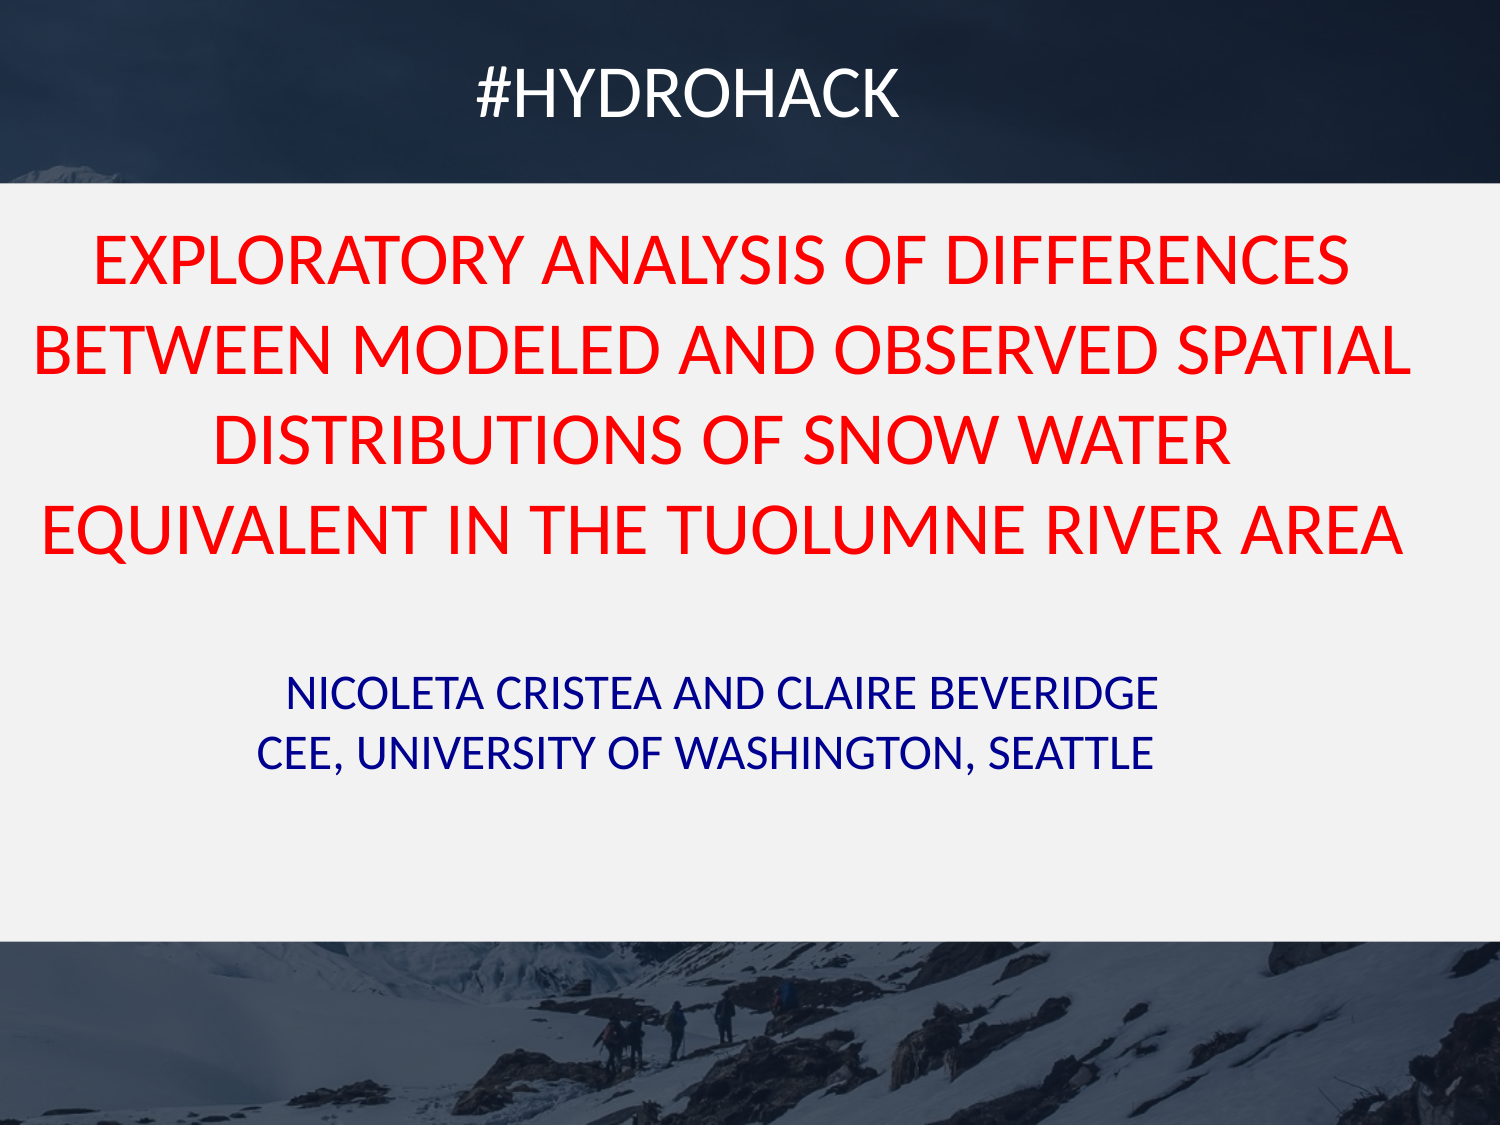

#hydrohack
# Exploratory analysis of differences between modeled and observed spatial distributions of snow water equivalent in the Tuolumne River area Nicoleta Cristea and Claire beveridge CEE, University of Washington, Seattle